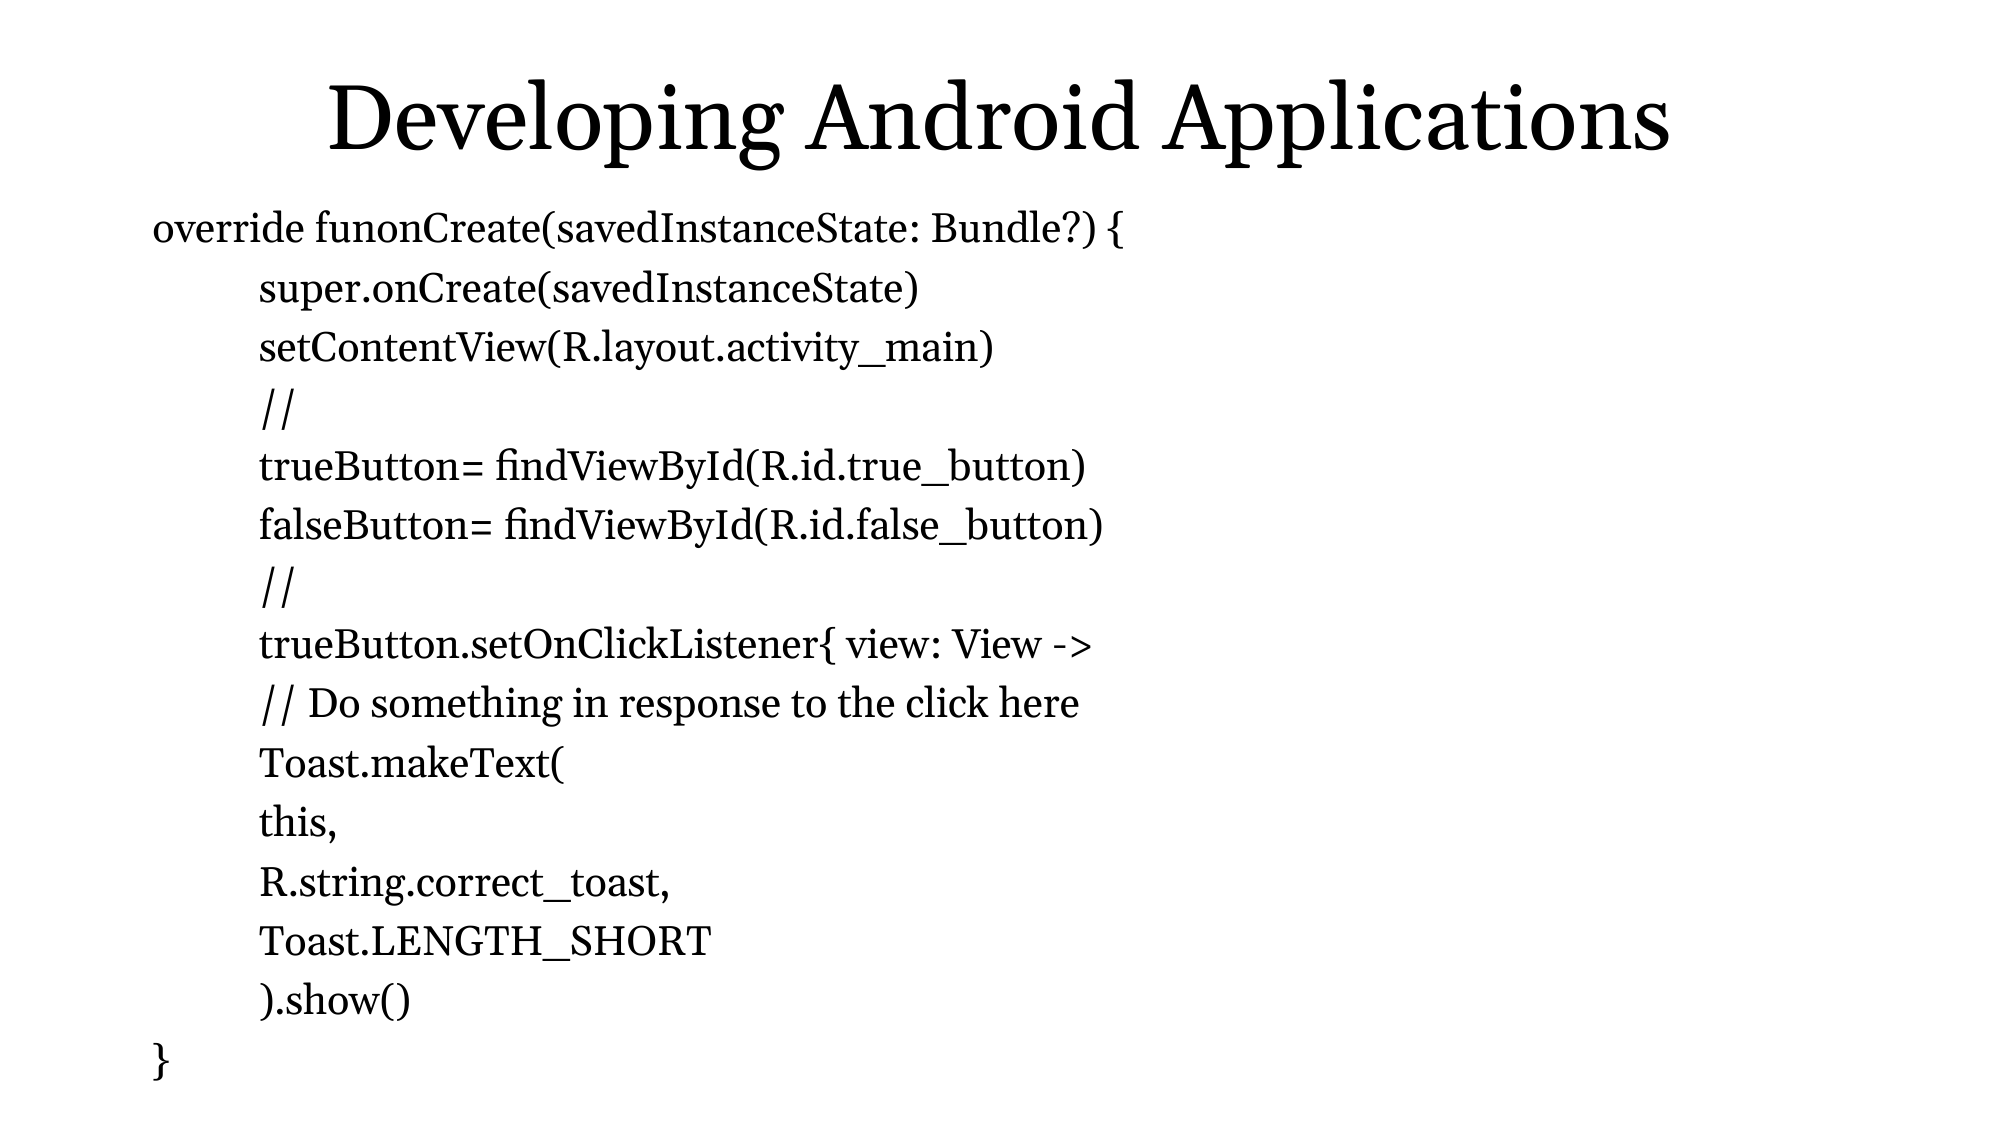

# Developing Android Applications
override funonCreate(savedInstanceState: Bundle?) {
	super.onCreate(savedInstanceState)
	setContentView(R.layout.activity_main)
	//
	trueButton= findViewById(R.id.true_button)
	falseButton= findViewById(R.id.false_button)
	//
	trueButton.setOnClickListener{ view: View ->
	// Do something in response to the click here
	Toast.makeText(
	this,
	R.string.correct_toast,
	Toast.LENGTH_SHORT
	).show()
}